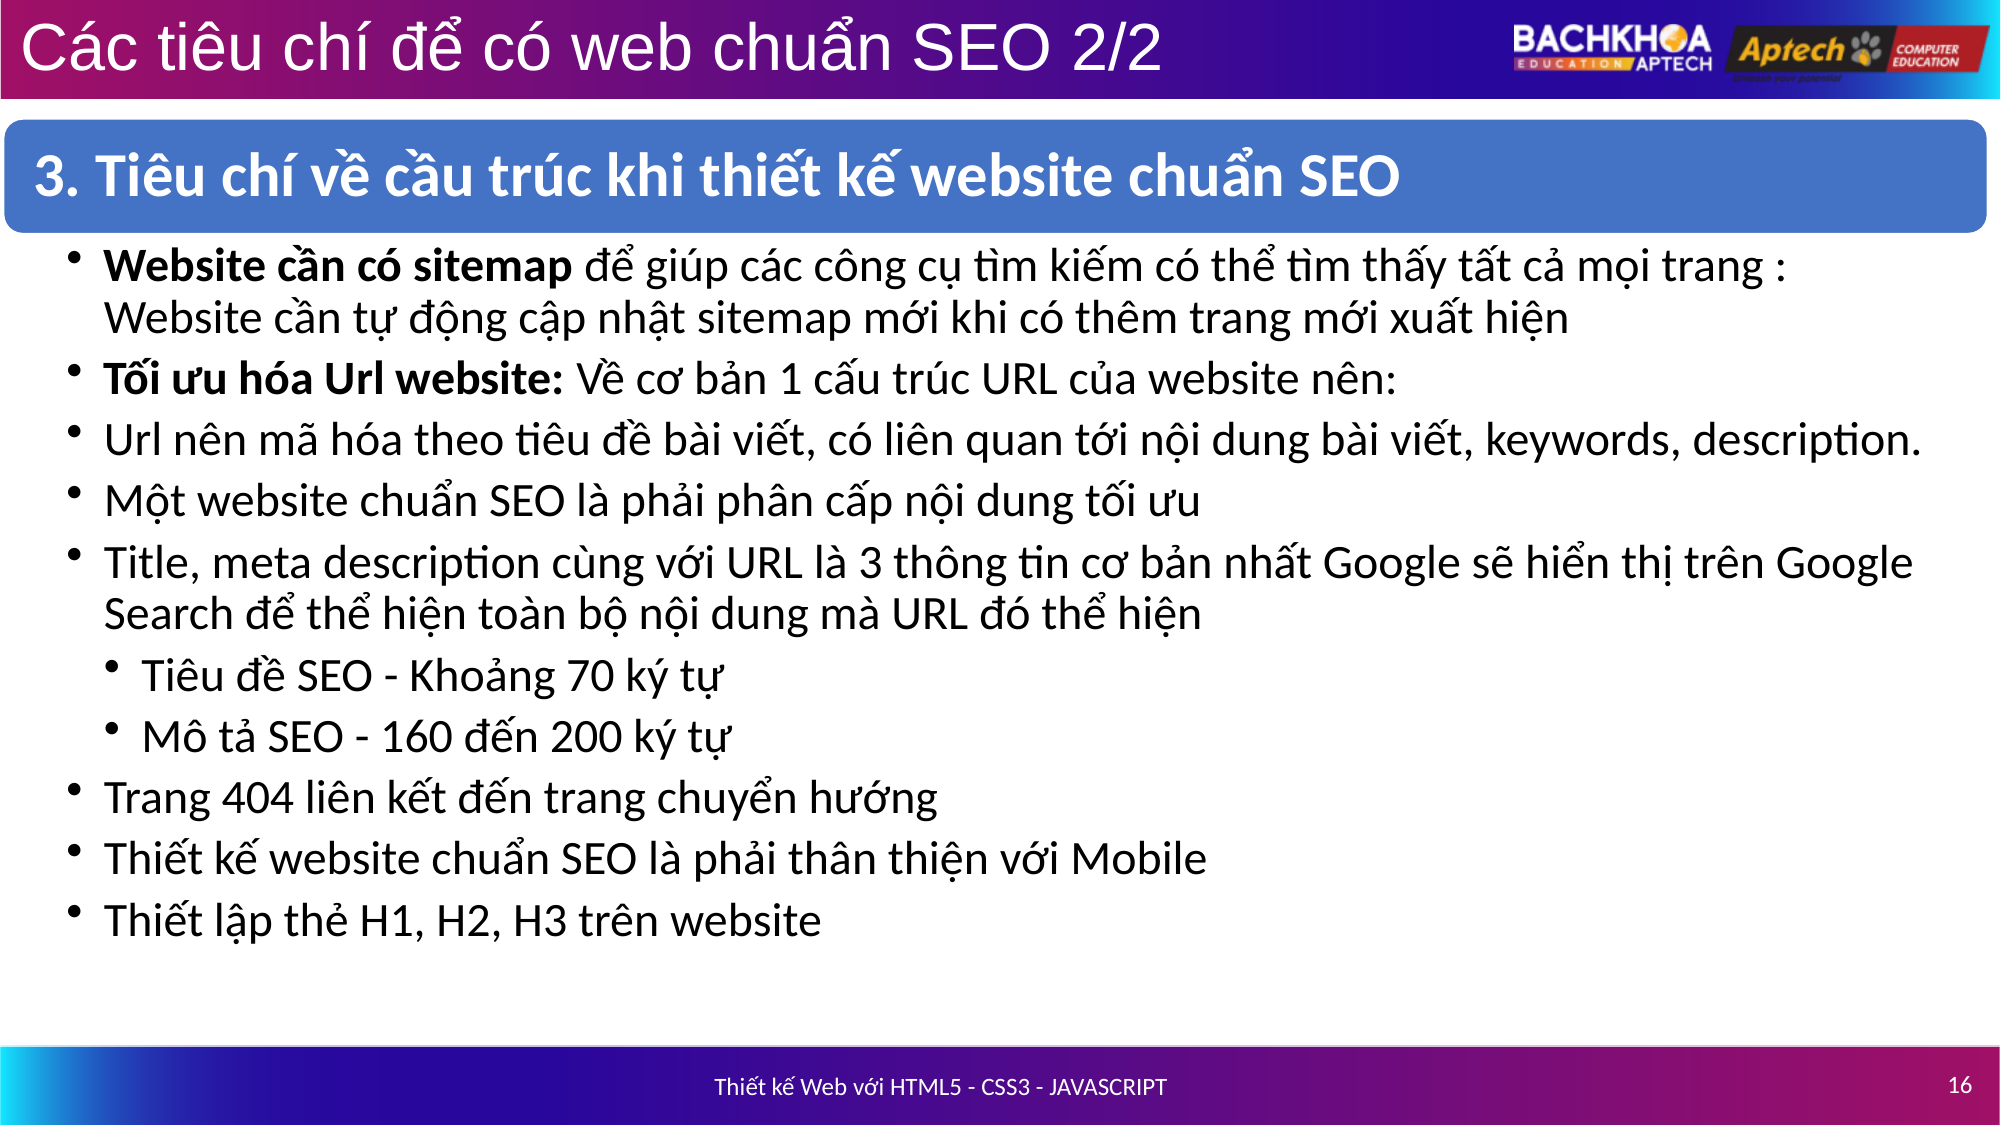

# Các tiêu chí để có web chuẩn SEO 2/2
3. Tiêu chí về cầu trúc khi thiết kế website chuẩn SEO
Website cần có sitemap để giúp các công cụ tìm kiếm có thể tìm thấy tất cả mọi trang : Website cần tự động cập nhật sitemap mới khi có thêm trang mới xuất hiện
Tối ưu hóa Url website: Về cơ bản 1 cấu trúc URL của website nên:
Url nên mã hóa theo tiêu đề bài viết, có liên quan tới nội dung bài viết, keywords, description.
Một website chuẩn SEO là phải phân cấp nội dung tối ưu
Title, meta description cùng với URL là 3 thông tin cơ bản nhất Google sẽ hiển thị trên Google Search để thể hiện toàn bộ nội dung mà URL đó thể hiện
Tiêu đề SEO - Khoảng 70 ký tự
Mô tả SEO - 160 đến 200 ký tự
Trang 404 liên kết đến trang chuyển hướng
Thiết kế website chuẩn SEO là phải thân thiện với Mobile
Thiết lập thẻ H1, H2, H3 trên website
16
Thiết kế Web với HTML5 - CSS3 - JAVASCRIPT